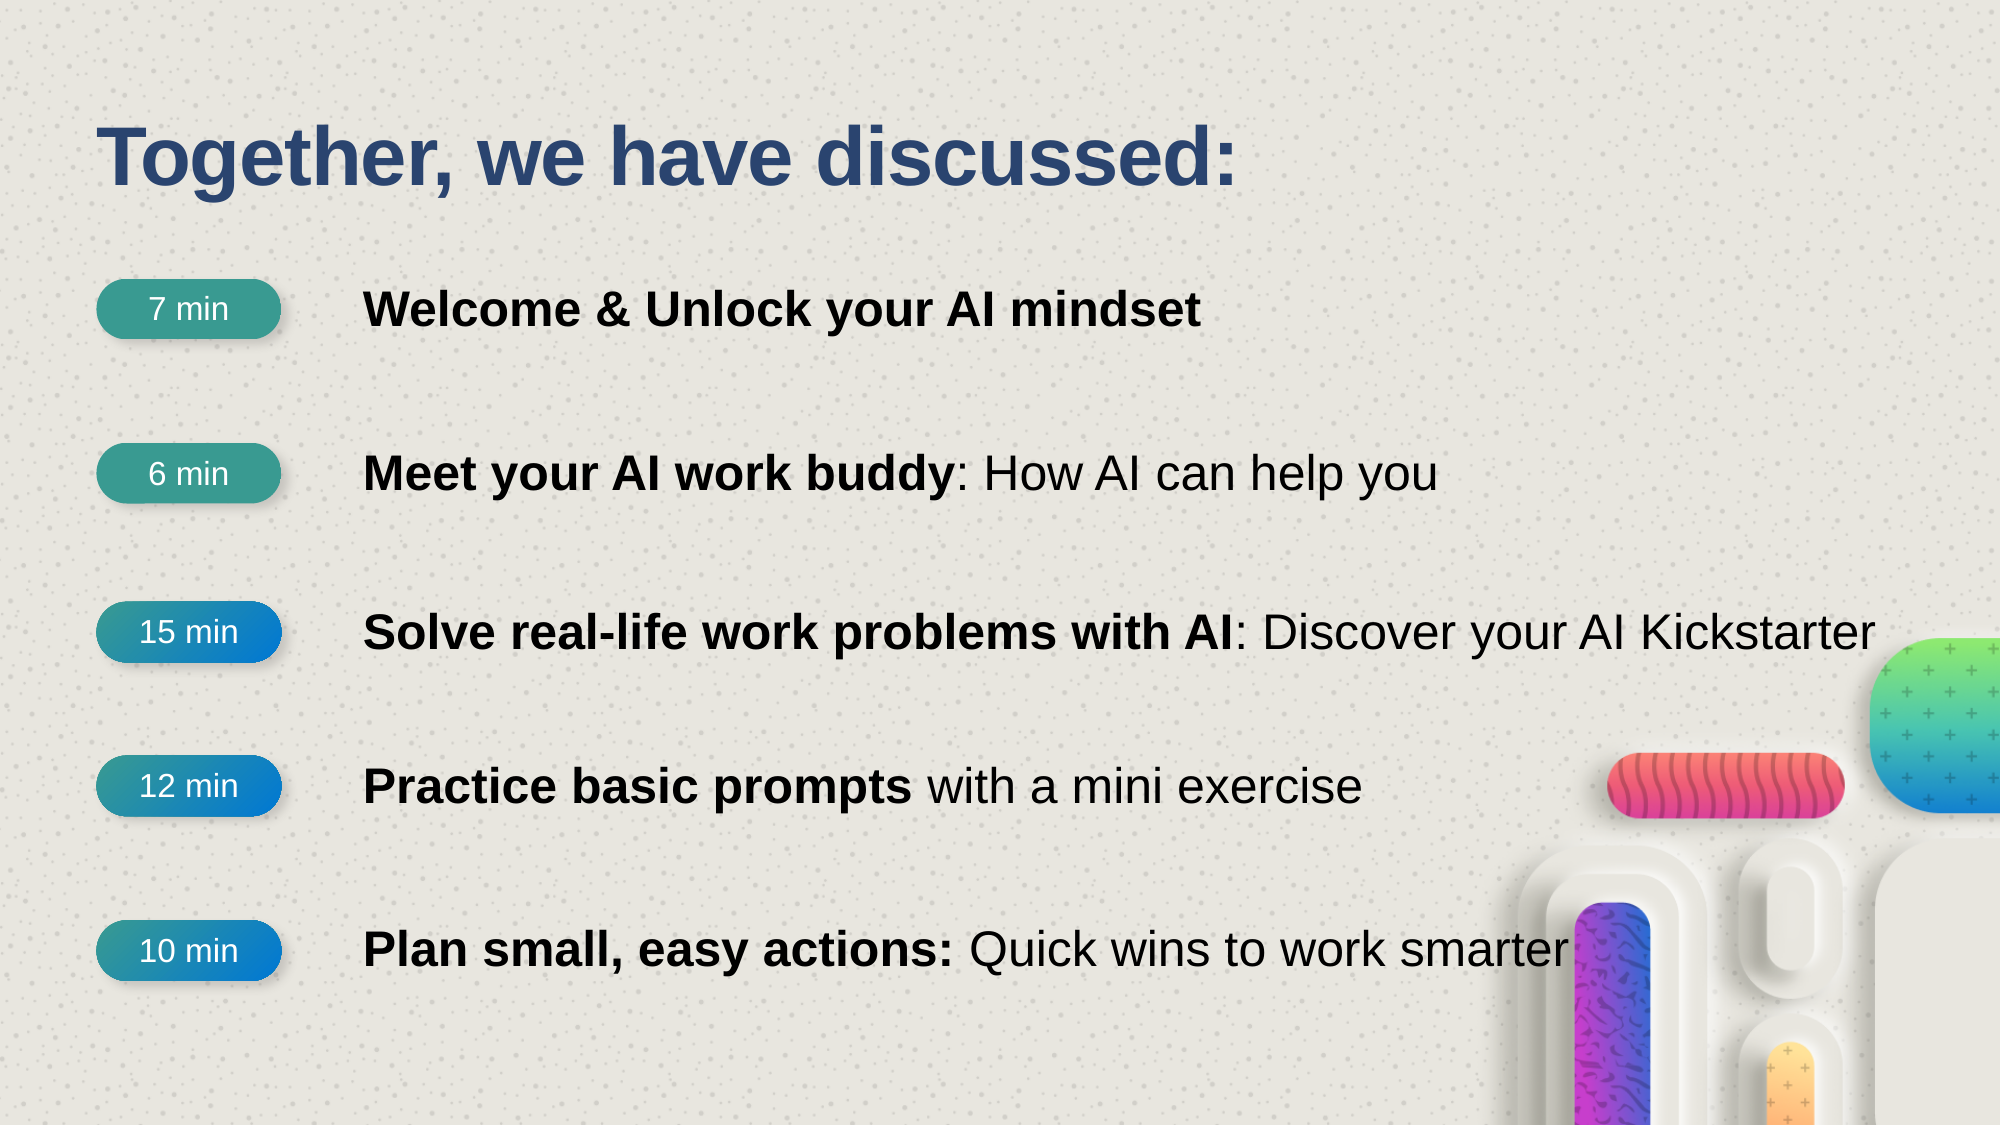

# Together, we have discussed:
7 min
Welcome & Unlock your AI mindset
Meet your AI work buddy: How AI can help you
6 min
Solve real-life work problems with AI: Discover your AI Kickstarter
15 min
Practice basic prompts with a mini exercise
12 min
Plan small, easy actions: Quick wins to work smarter
10 min